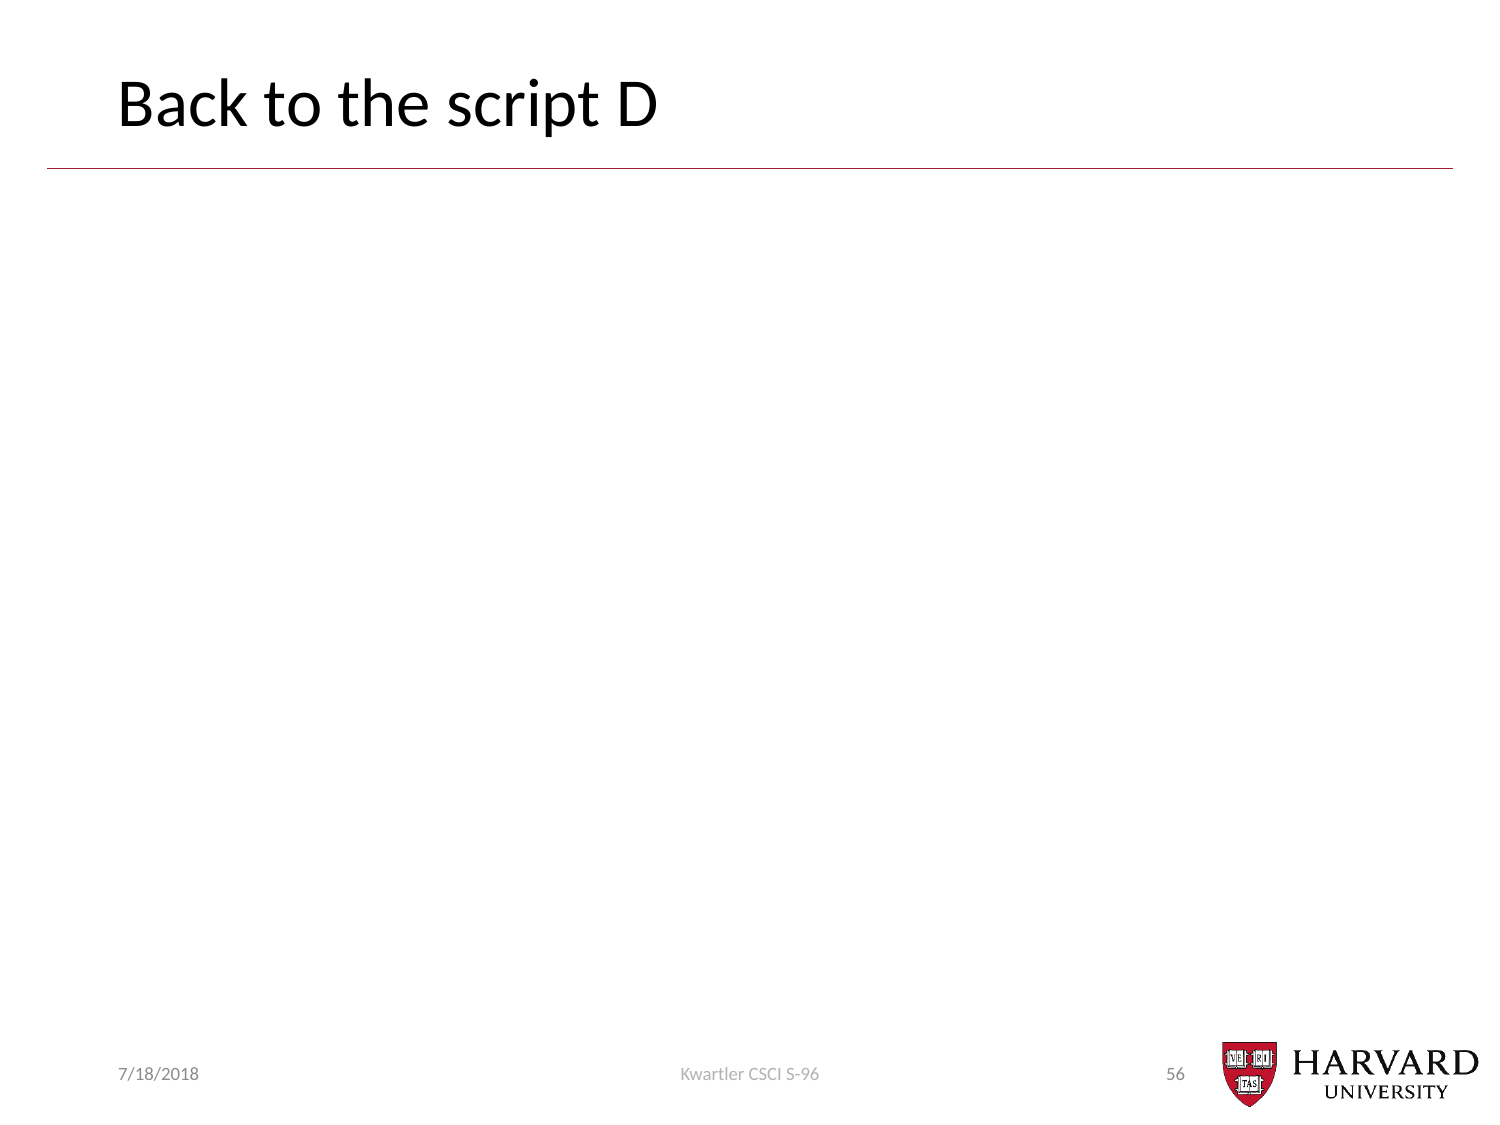

# Back to the script D
7/18/2018
Kwartler CSCI S-96
56